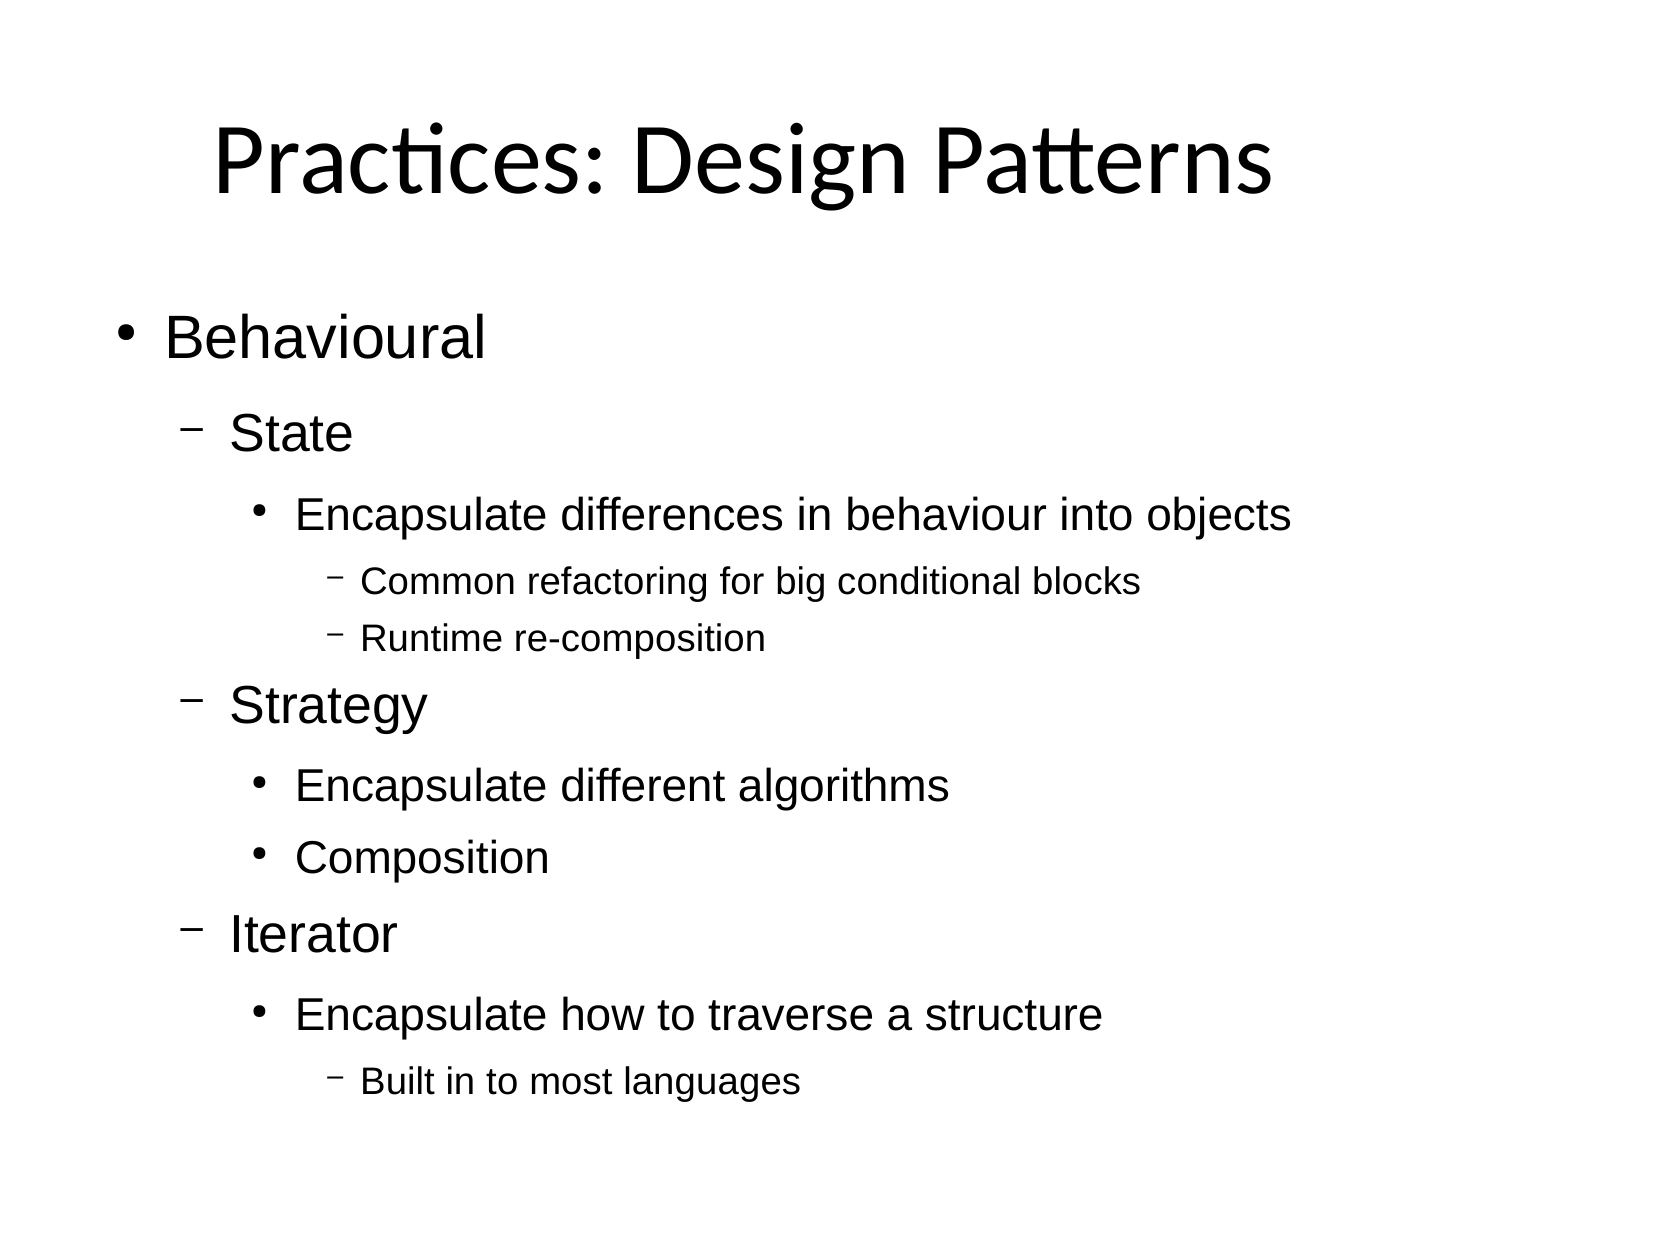

Practices: Design Patterns
Behavioural
State
Encapsulate differences in behaviour into objects
Common refactoring for big conditional blocks
Runtime re-composition
Strategy
Encapsulate different algorithms
Composition
Iterator
Encapsulate how to traverse a structure
Built in to most languages